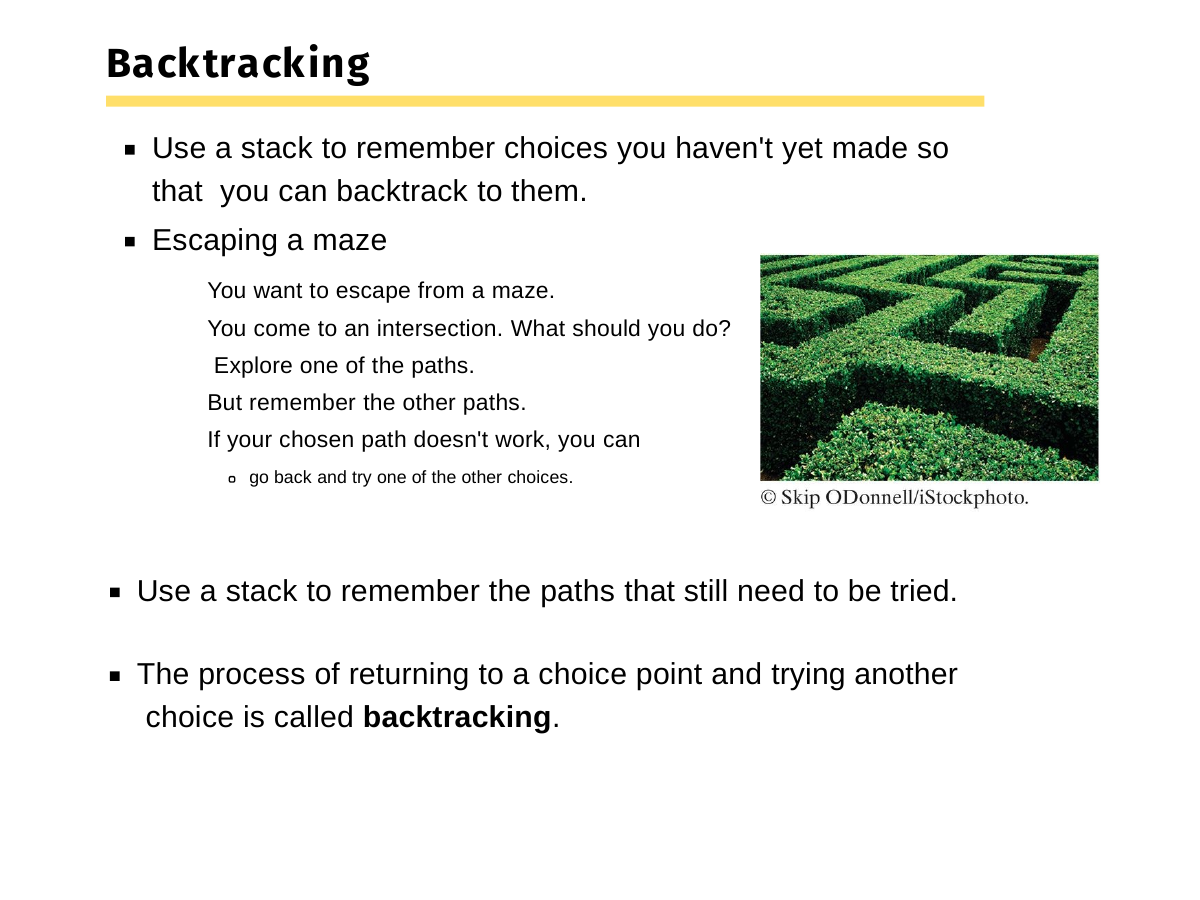

# Backtracking

Use a stack to remember choices you haven't yet made so that  you can backtrack to them.
Escaping a maze
You want to escape from a maze.
You come to an intersection. What should you do?  Explore one of the paths.
But remember the other paths.
If your chosen path doesn't work, you can
go back and try one of the other choices.

Use a stack to remember the paths that still need to be tried.

The process of returning to a choice point and trying another  choice is called backtracking.